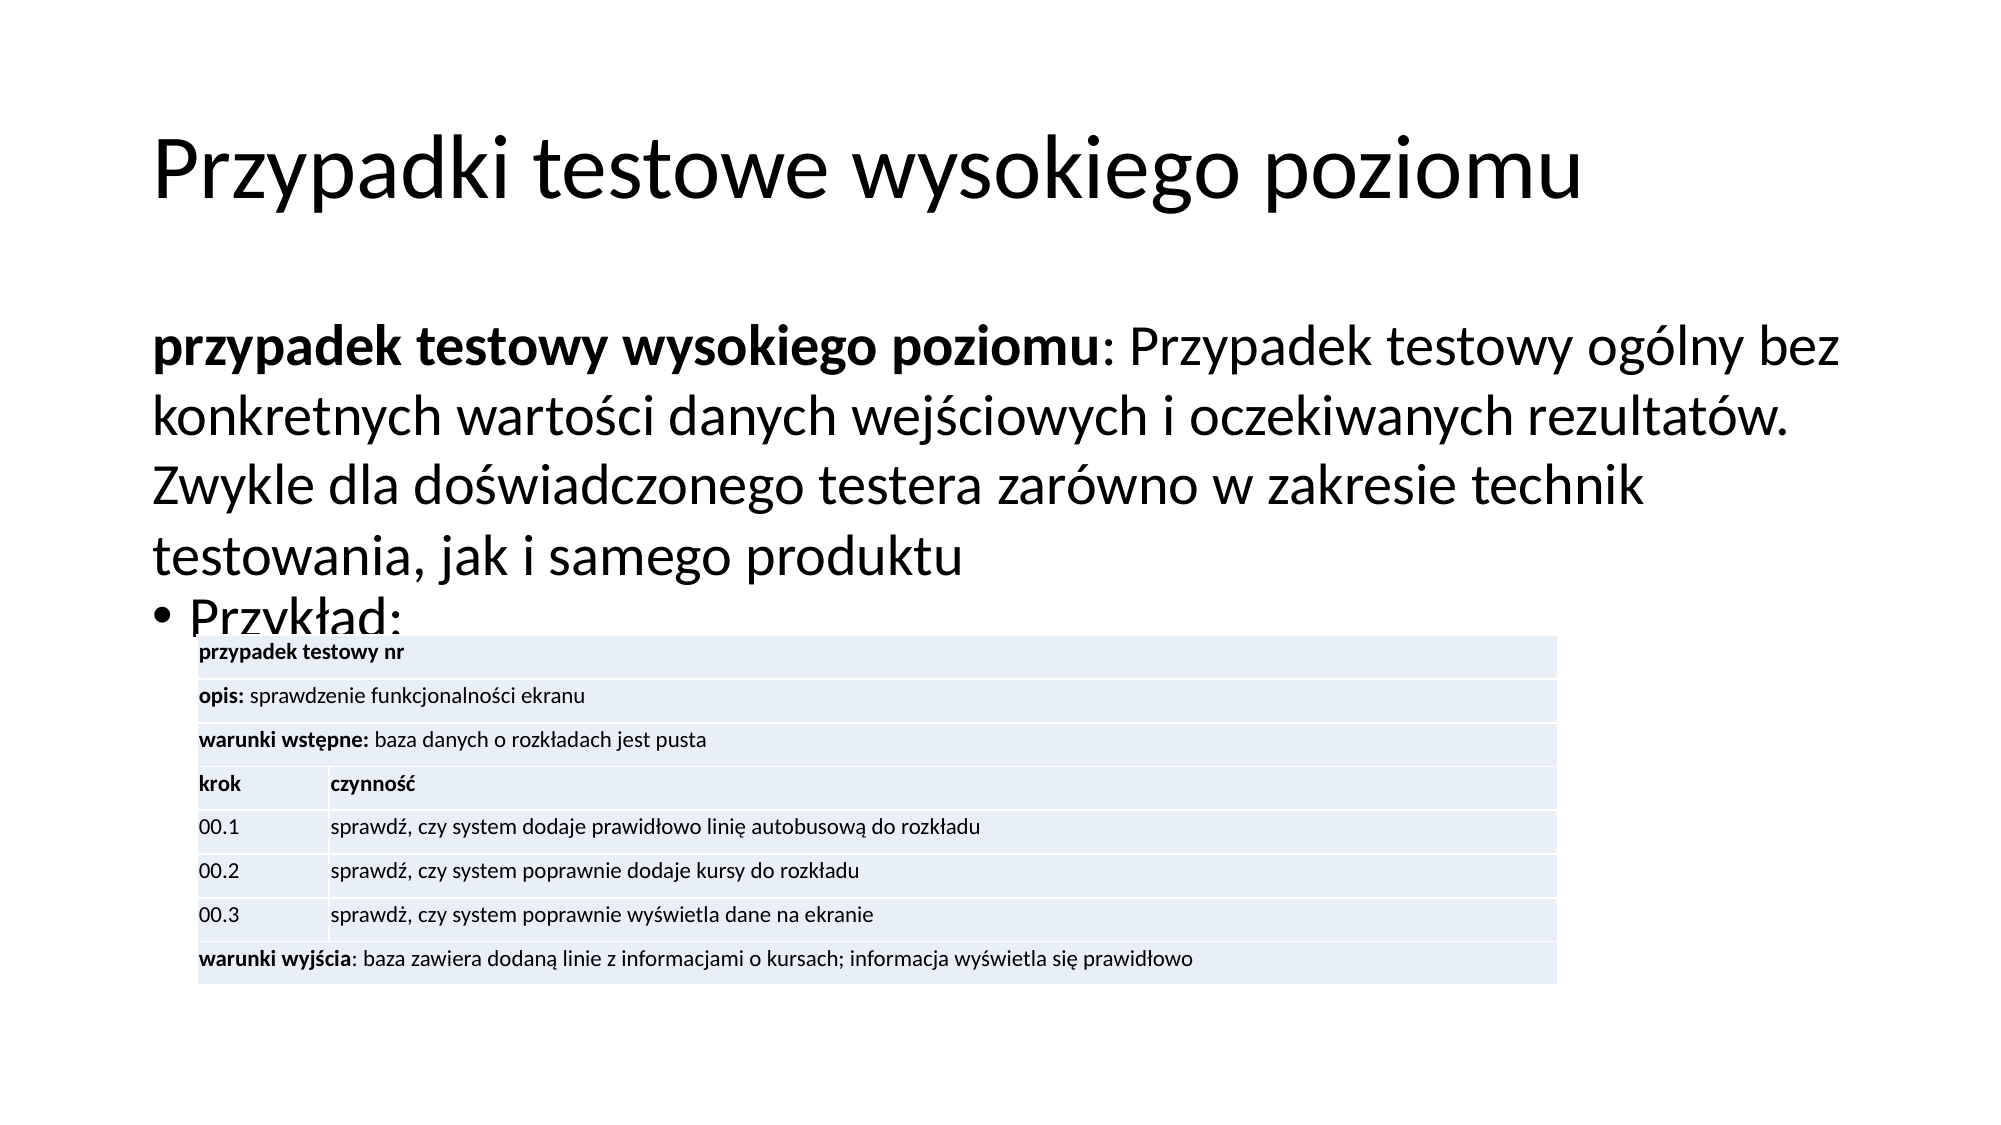

Przypadki testowe wysokiego poziomu
przypadek testowy wysokiego poziomu: Przypadek testowy ogólny bez konkretnych wartości danych wejściowych i oczekiwanych rezultatów. Zwykle dla doświadczonego testera zarówno w zakresie technik testowania, jak i samego produktu
Przykład:

| przypadek testowy nr |  |
| --- | --- |
| opis: sprawdzenie funkcjonalności ekranu |  |
| warunki wstępne: baza danych o rozkładach jest pusta |  |
| krok | czynność |
| 00.1 | sprawdź, czy system dodaje prawidłowo linię autobusową do rozkładu |
| 00.2 | sprawdź, czy system poprawnie dodaje kursy do rozkładu |
| 00.3 | sprawdż, czy system poprawnie wyświetla dane na ekranie |
| warunki wyjścia: baza zawiera dodaną linie z informacjami o kursach; informacja wyświetla się prawidłowo |  |